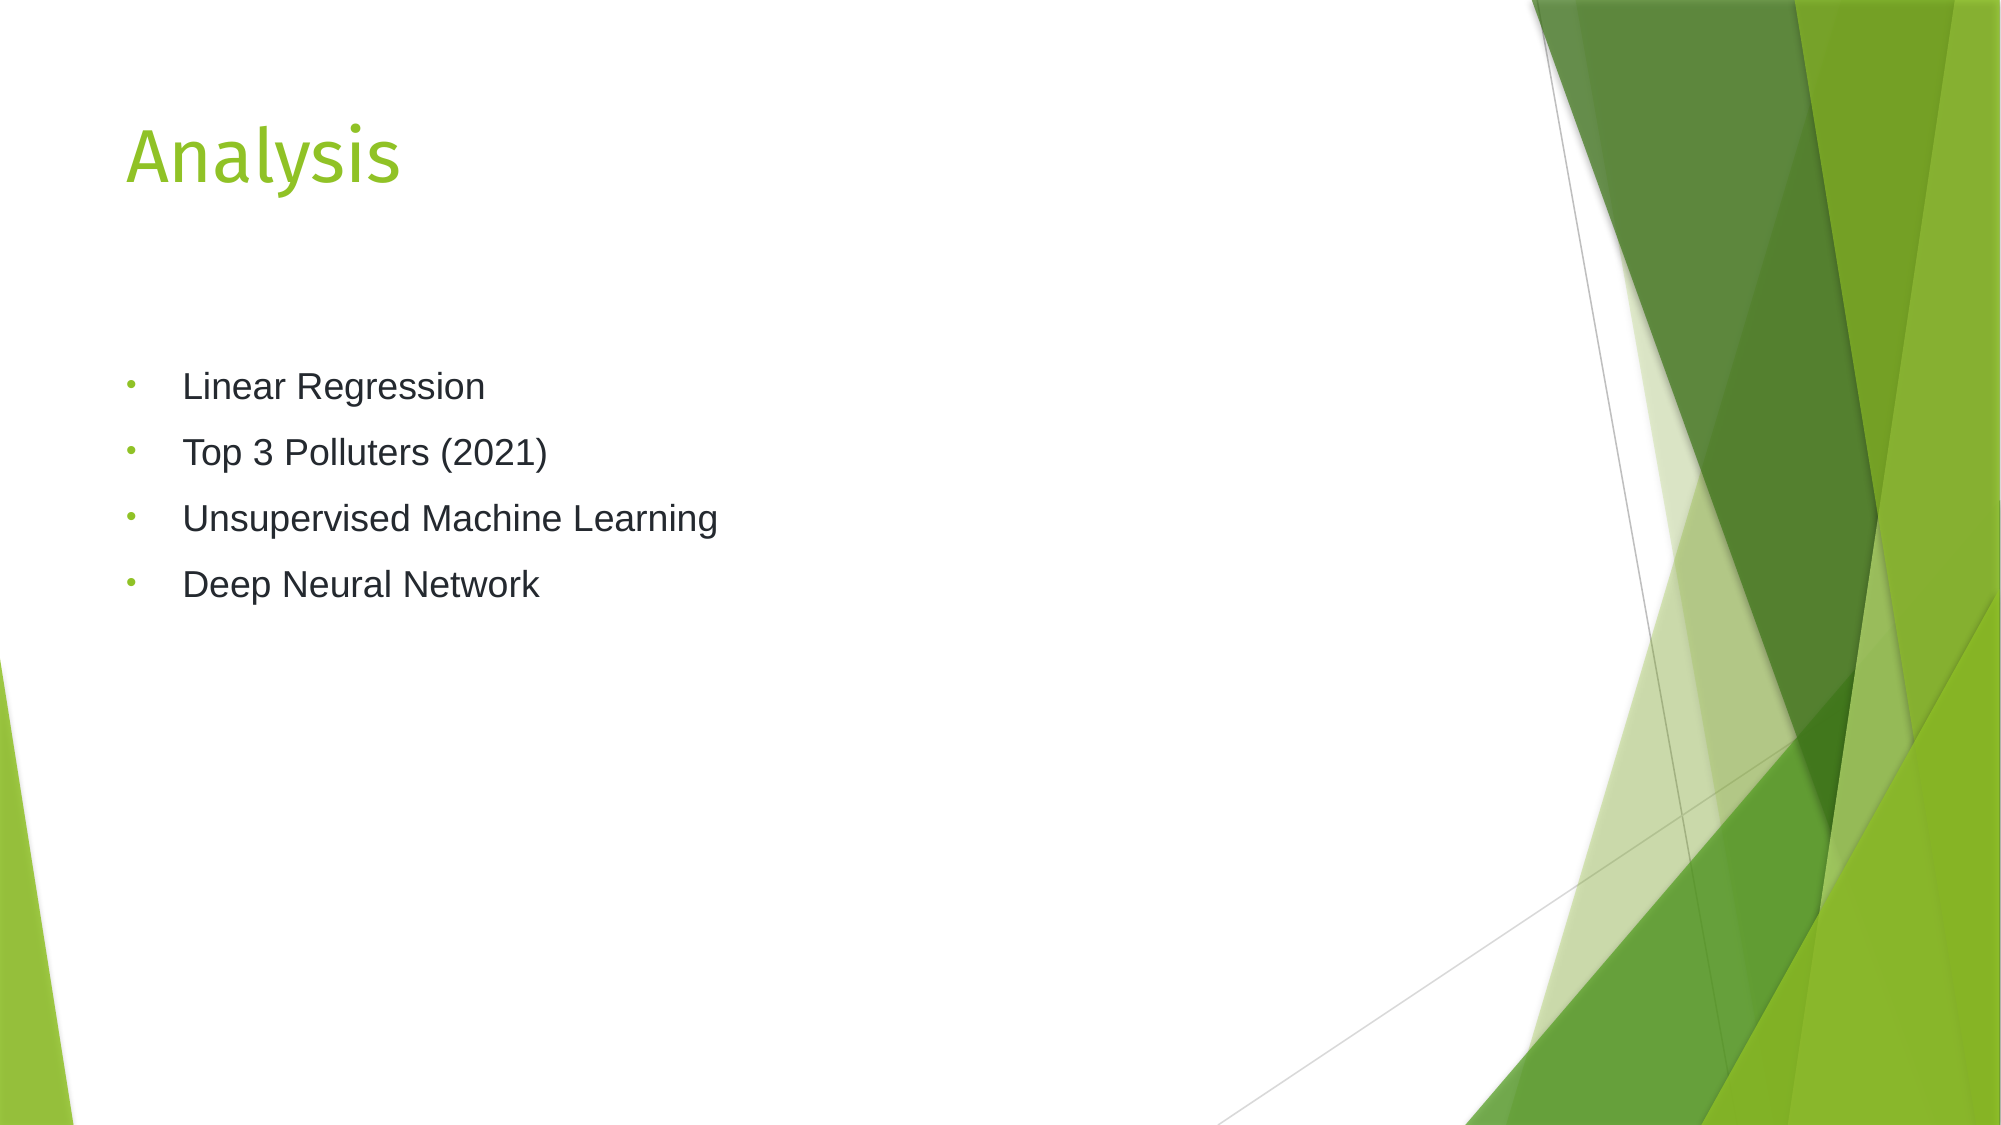

# Analysis
Linear Regression
Top 3 Polluters (2021)
Unsupervised Machine Learning
Deep Neural Network